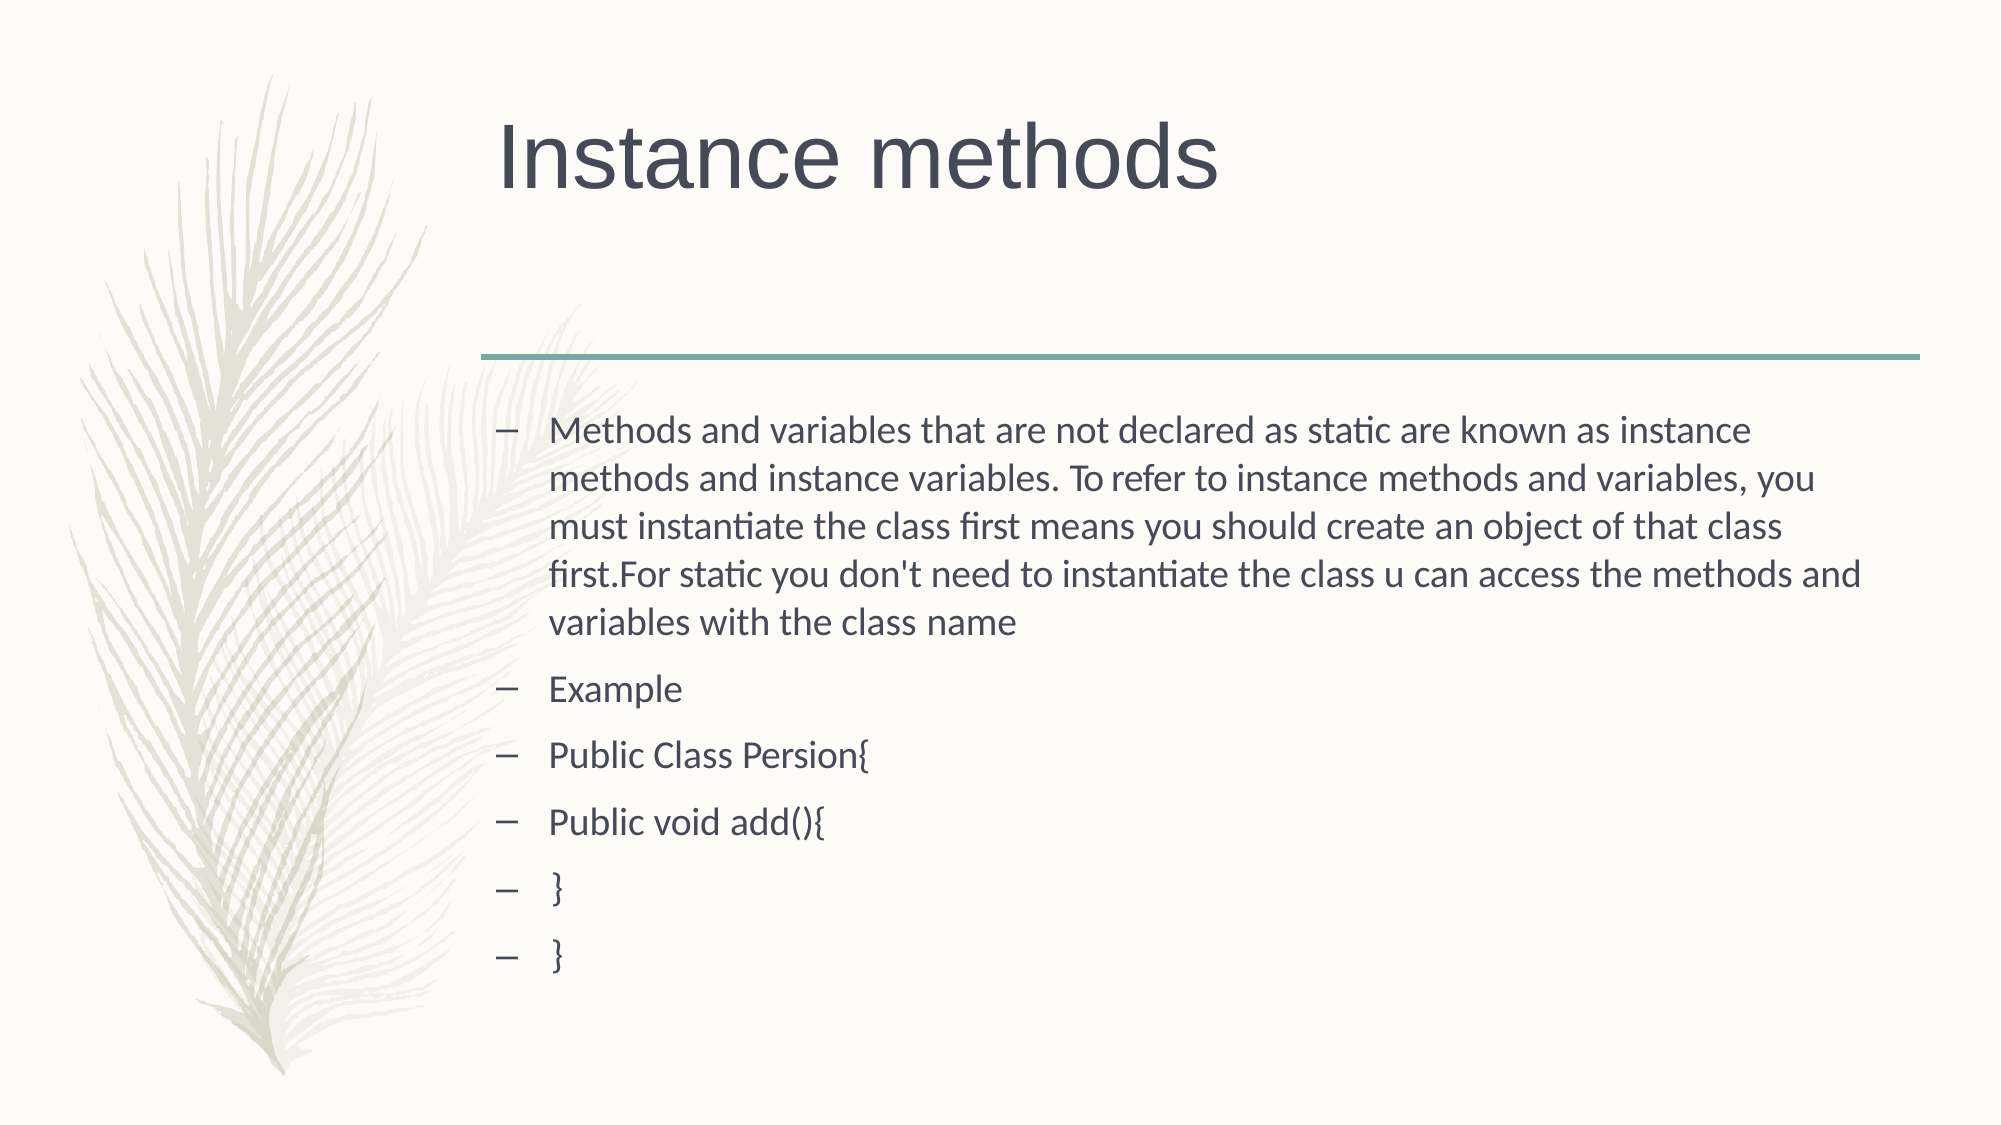

# Instance methods
Methods and variables that are not declared as static are known as instance  methods and instance variables. To refer to instance methods and variables, you  must instantiate the class first means you should create an object of that class  first.For static you don't need to instantiate the class u can access the methods and  variables with the class name
Example
Public Class Persion{
Public void add(){
–	}
–	}